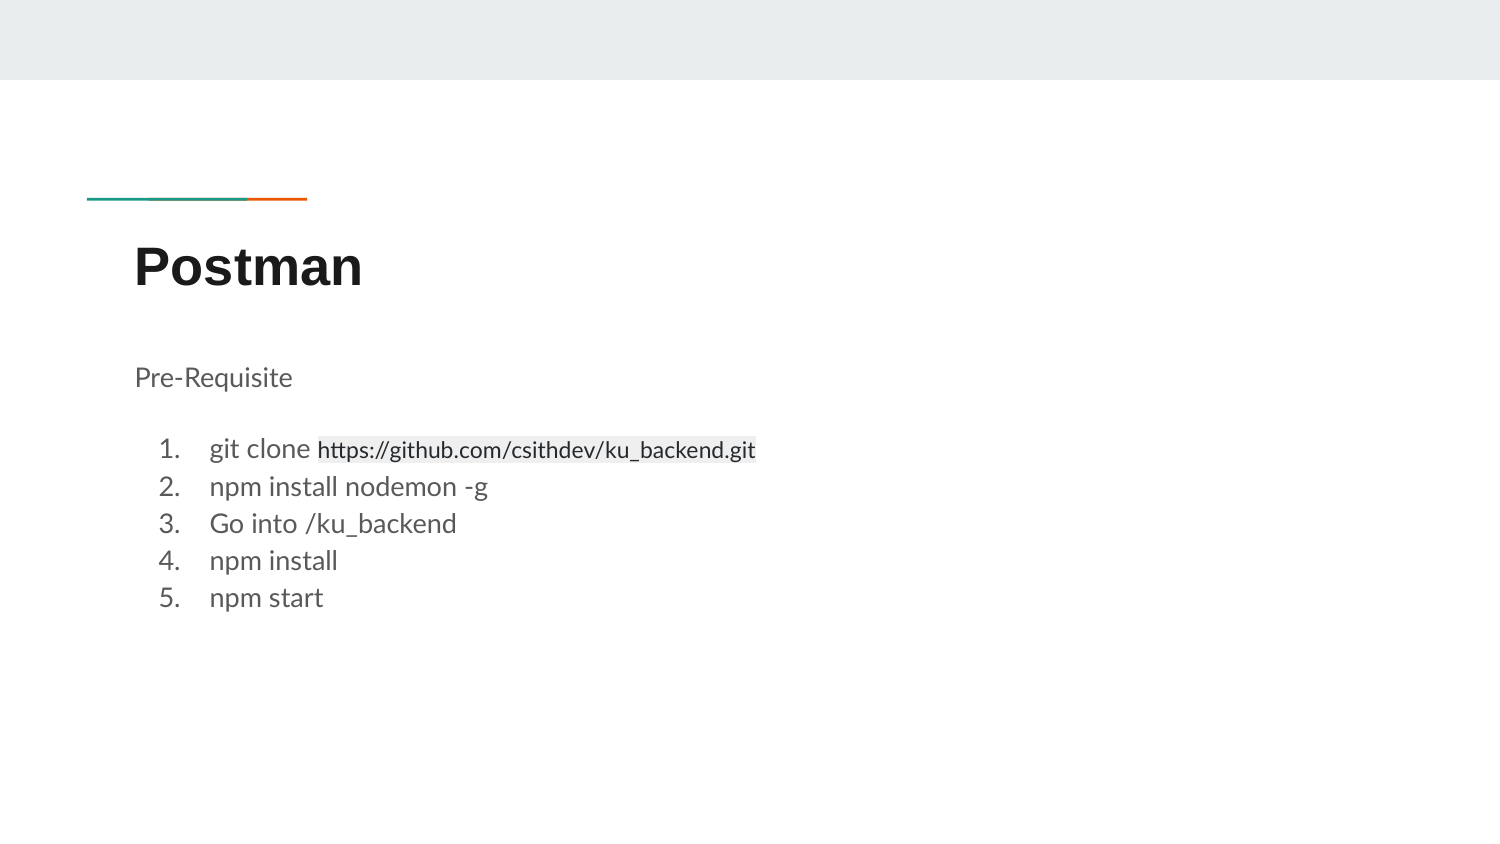

# Postman

Pre-Requisite
git clone https://github.com/csithdev/ku_backend.git
npm install nodemon -g
Go into /ku_backend
npm install
npm start